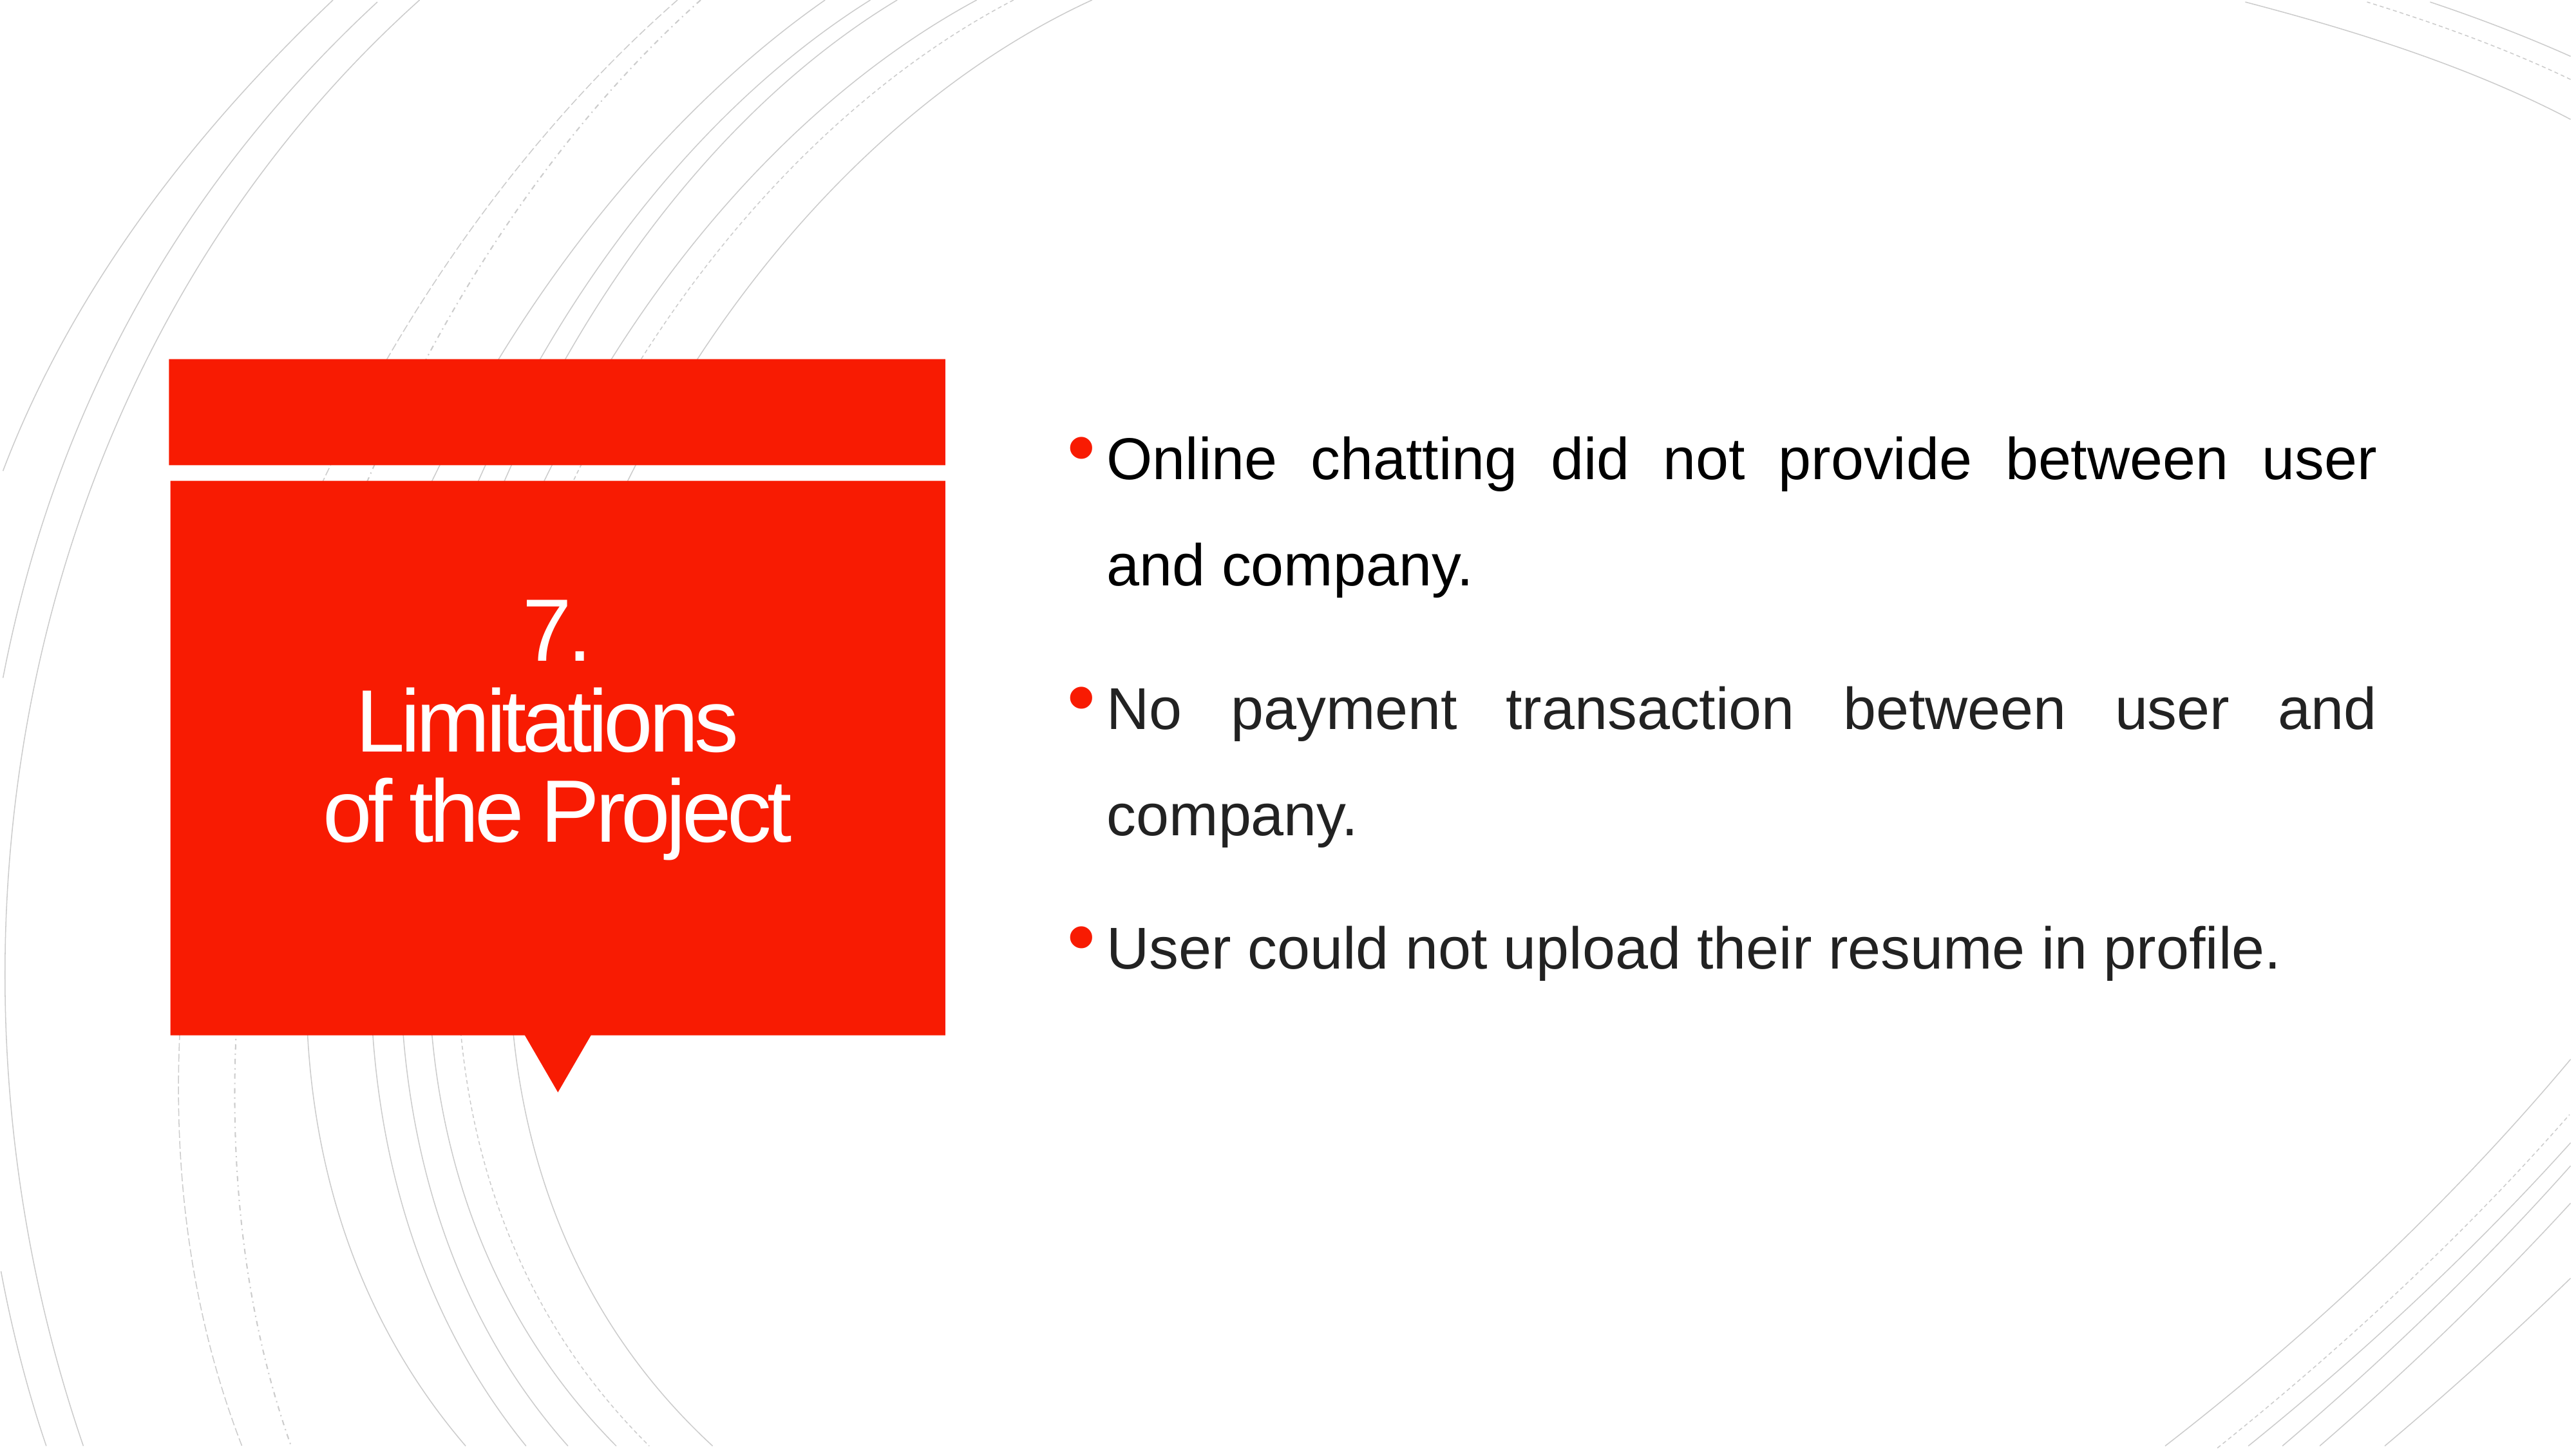

Online chatting did not provide between user and company.
No payment transaction between user and company.
User could not upload their resume in profile.
# 7. Limitations of the Project